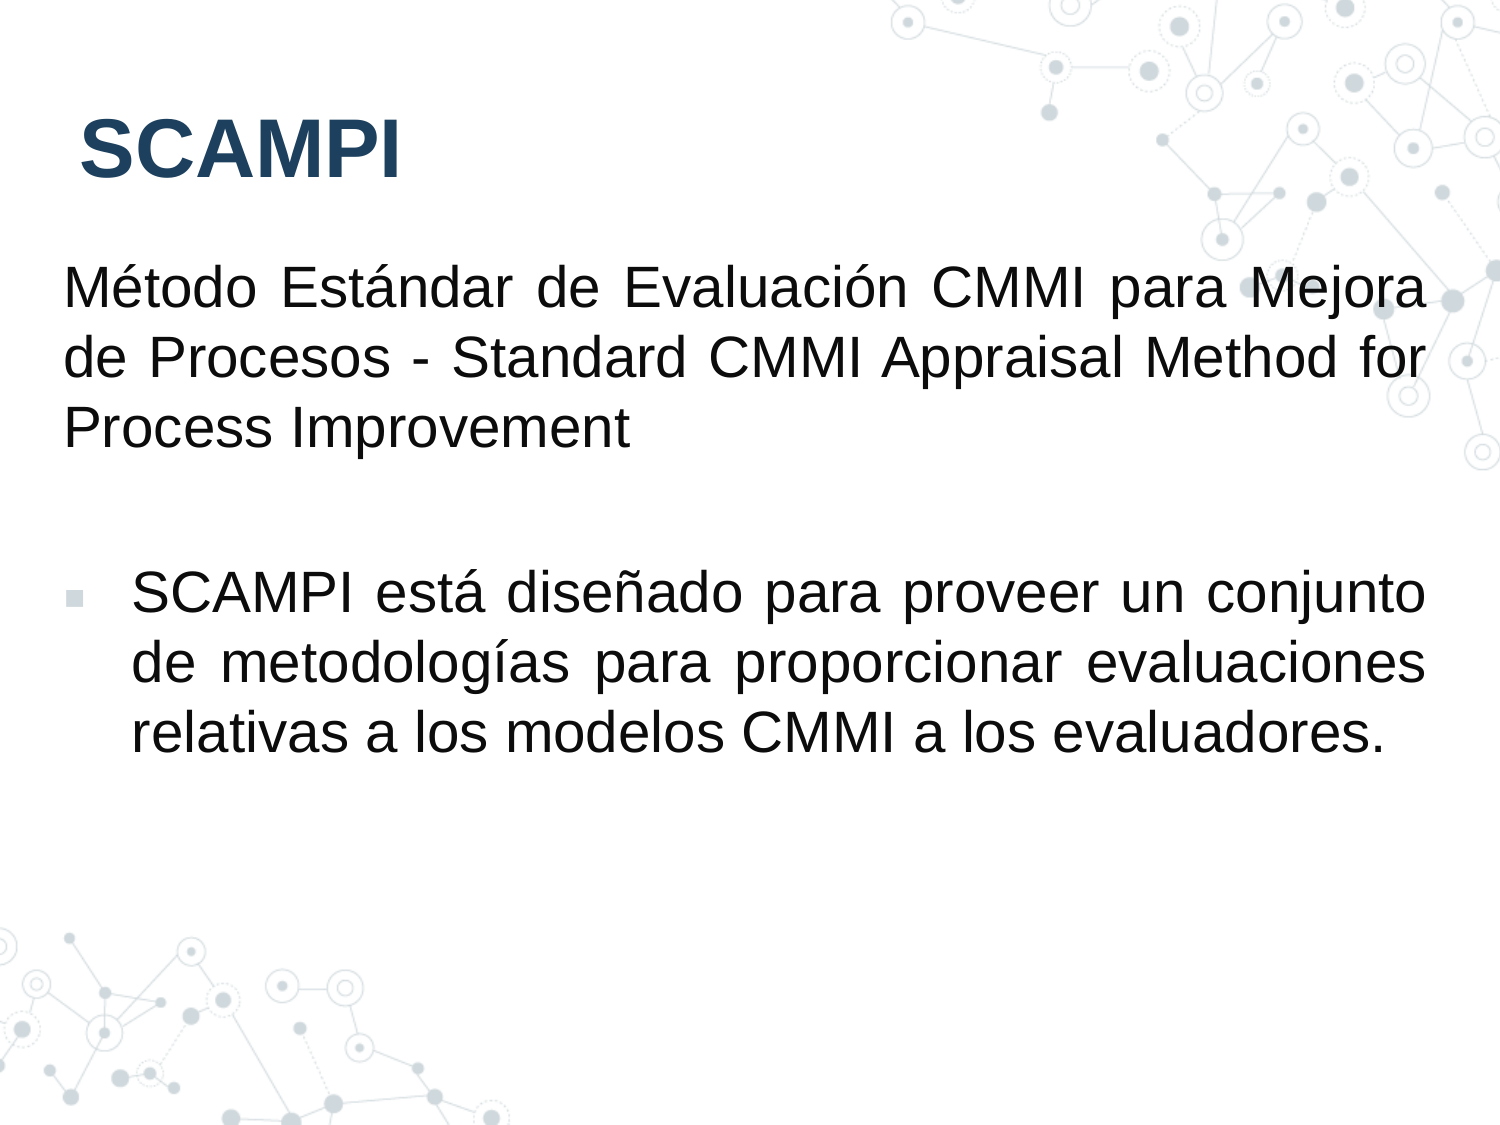

# SCAMPI
Método Estándar de Evaluación CMMI para Mejora de Procesos - Standard CMMI Appraisal Method for Process Improvement

SCAMPI está diseñado para proveer un conjunto de metodologías para proporcionar evaluaciones relativas a los modelos CMMI a los evaluadores.